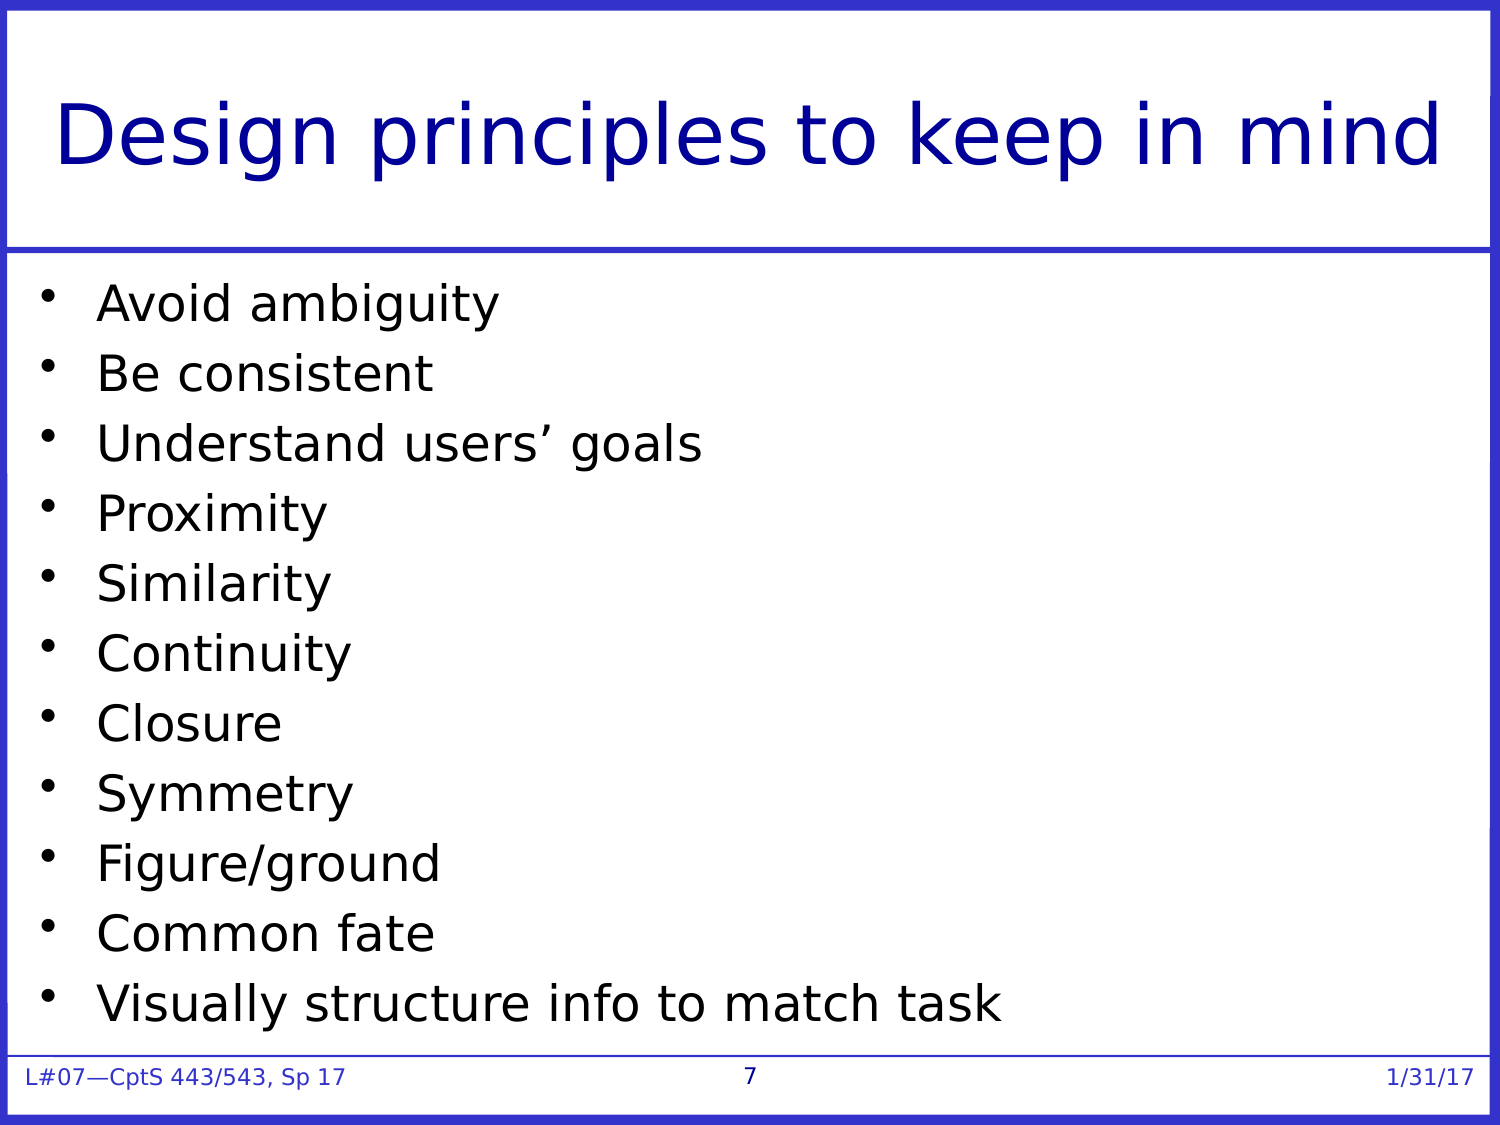

# Design principles to keep in mind
Avoid ambiguity
Be consistent
Understand users’ goals
Proximity
Similarity
Continuity
Closure
Symmetry
Figure/ground
Common fate
Visually structure info to match task

7